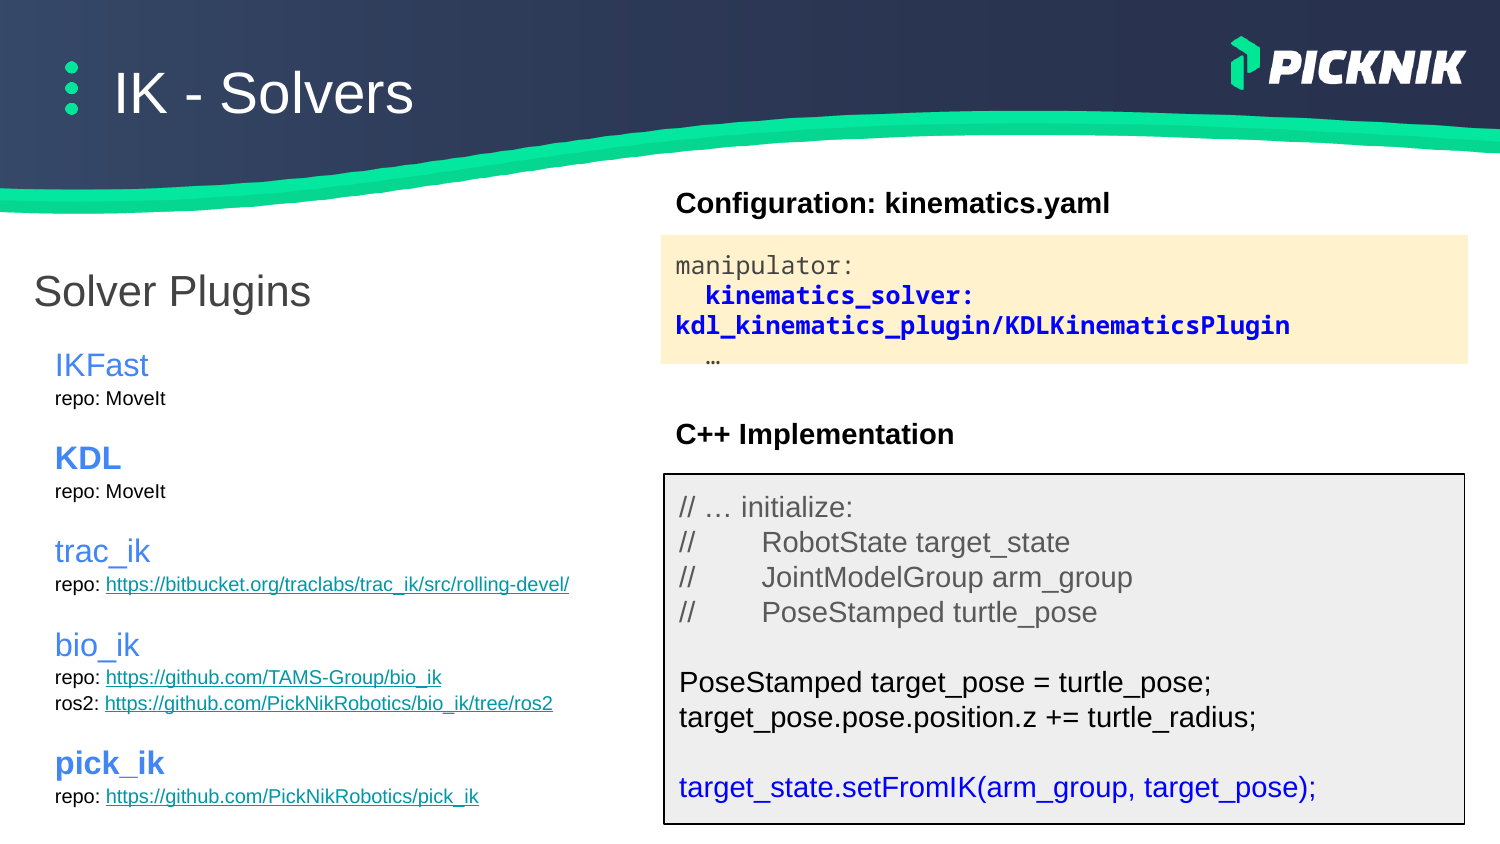

# IK - Solvers
Configuration: kinematics.yaml
manipulator:
  kinematics_solver: kdl_kinematics_plugin/KDLKinematicsPlugin
  …

Solver Plugins

IKFast
repo: MoveIt

KDL
repo: MoveIt

trac_ik
repo: https://bitbucket.org/traclabs/trac_ik/src/rolling-devel/

bio_ik
repo: https://github.com/TAMS-Group/bio_ik
ros2: https://github.com/PickNikRobotics/bio_ik/tree/ros2

pick_ik
repo: https://github.com/PickNikRobotics/pick_ik
C++ Implementation
// … initialize:
//        RobotState target_state
//        JointModelGroup arm_group
//        PoseStamped turtle_pose

PoseStamped target_pose = turtle_pose;
target_pose.pose.position.z += turtle_radius;

target_state.setFromIK(arm_group, target_pose);